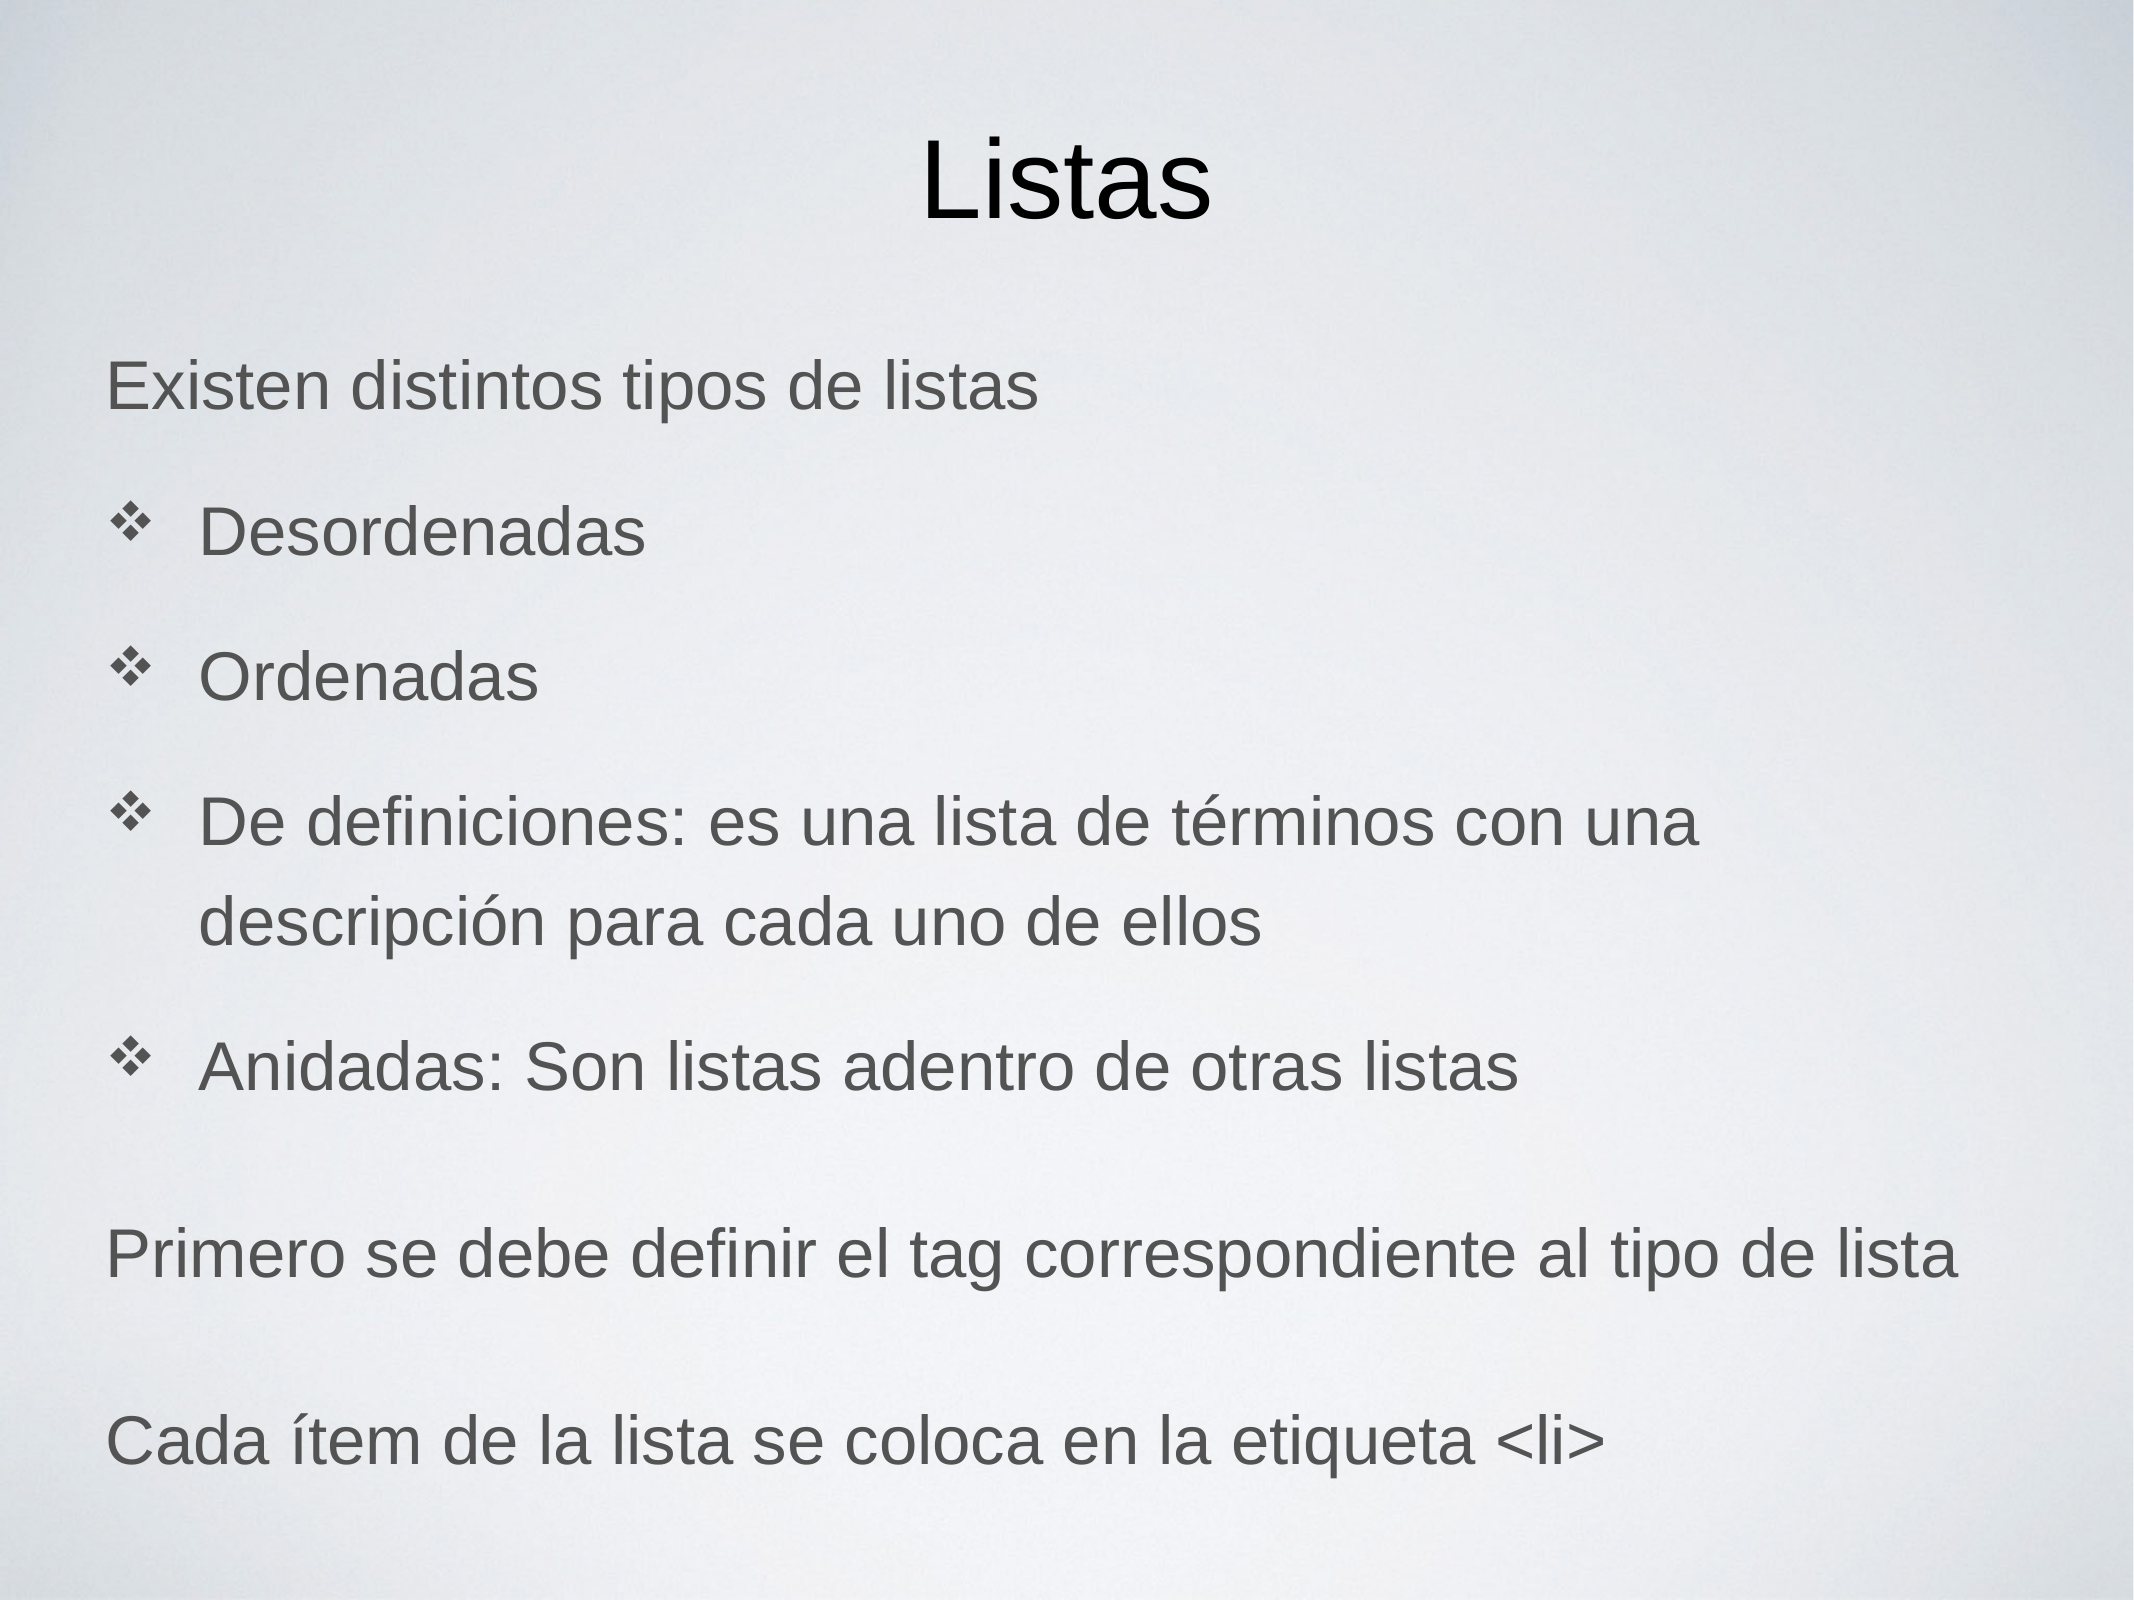

Listas
Existen distintos tipos de listas
Desordenadas
Ordenadas
De definiciones: es una lista de términos con una descripción para cada uno de ellos
Anidadas: Son listas adentro de otras listas
Primero se debe definir el tag correspondiente al tipo de lista
Cada ítem de la lista se coloca en la etiqueta <li>